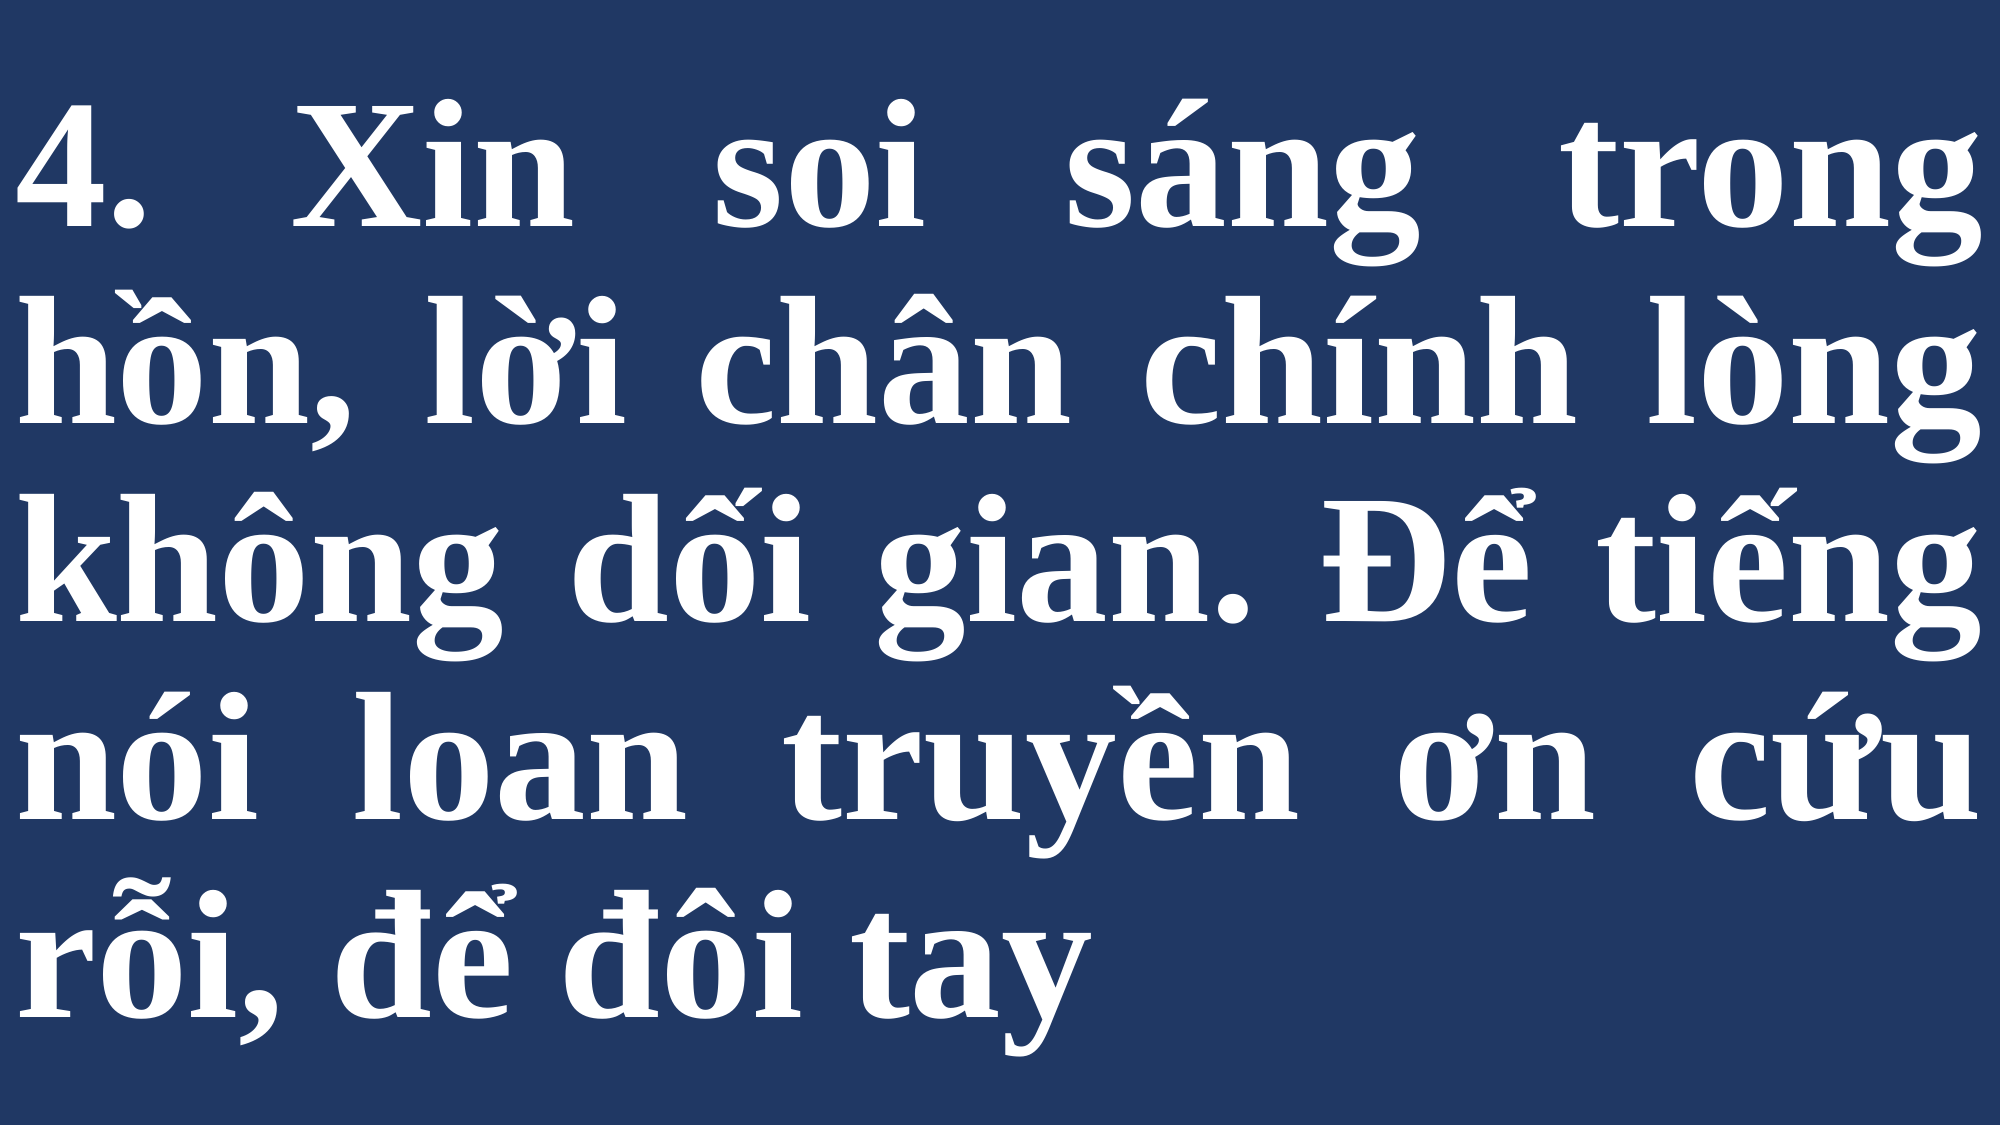

# 4. Xin soi sáng trong hồn, lời chân chính lòng không dối gian. Để tiếng nói loan truyền ơn cứu rỗi, để đôi tay